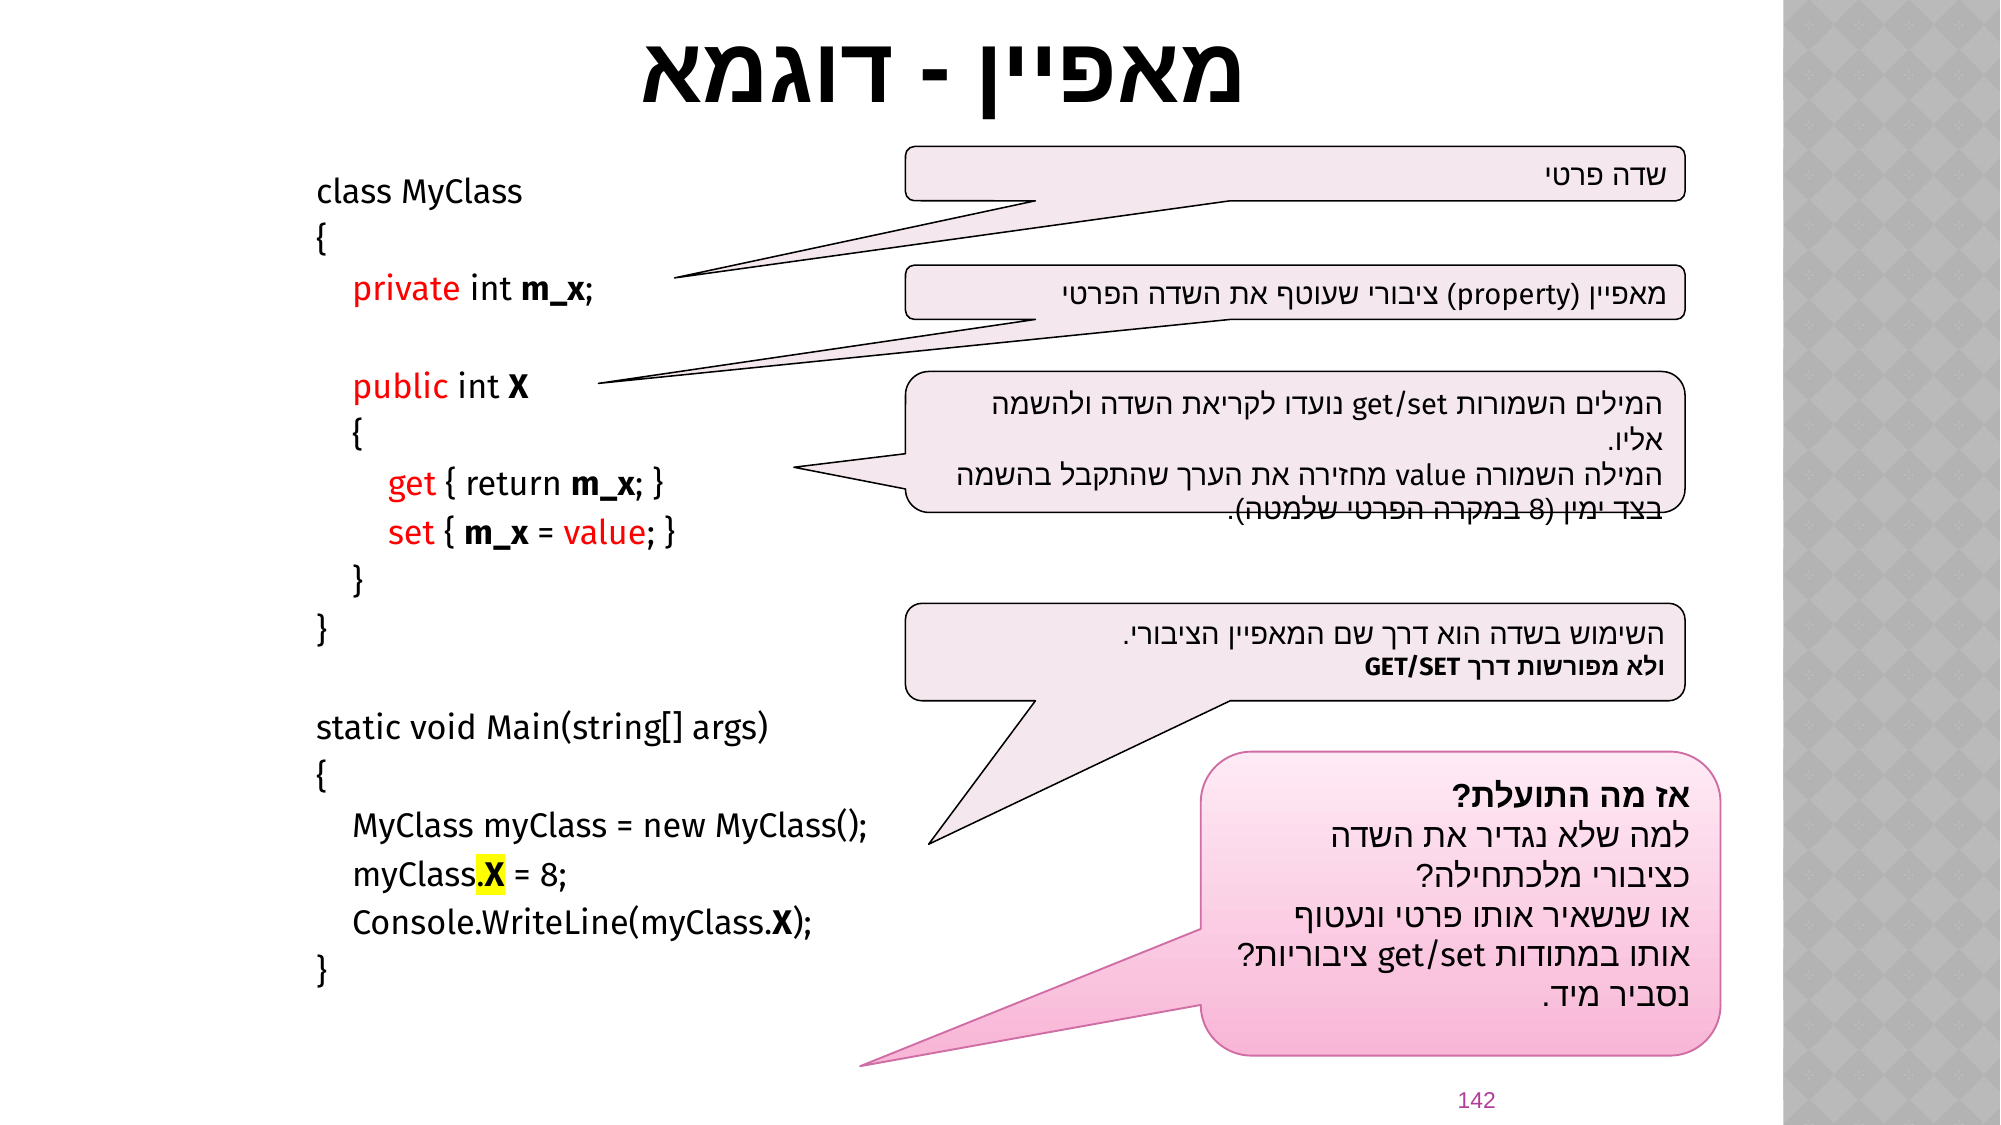

# מאפיין - דוגמא
שדה פרטי
class MyClass
{
    private int m_x;

    public int X
    {
        get { return m_x; }
        set { m_x = value; }
    }
}

static void Main(string[] args)
{
    MyClass myClass = new MyClass();
    myClass.X = 8;
    Console.WriteLine(myClass.X);
}
מאפיין (property) ציבורי שעוטף את השדה הפרטי
המילים השמורות get/set נועדו לקריאת השדה ולהשמה אליו.
המילה השמורה value מחזירה את הערך שהתקבל בהשמה בצד ימין (8 במקרה הפרטי שלמטה).
השימוש בשדה הוא דרך שם המאפיין הציבורי.
ולא מפורשות דרך GET/SET
אז מה התועלת?
למה שלא נגדיר את השדה כציבורי מלכתחילה?
או שנשאיר אותו פרטי ונעטוף אותו במתודות get/set ציבוריות?
נסביר מיד.
142